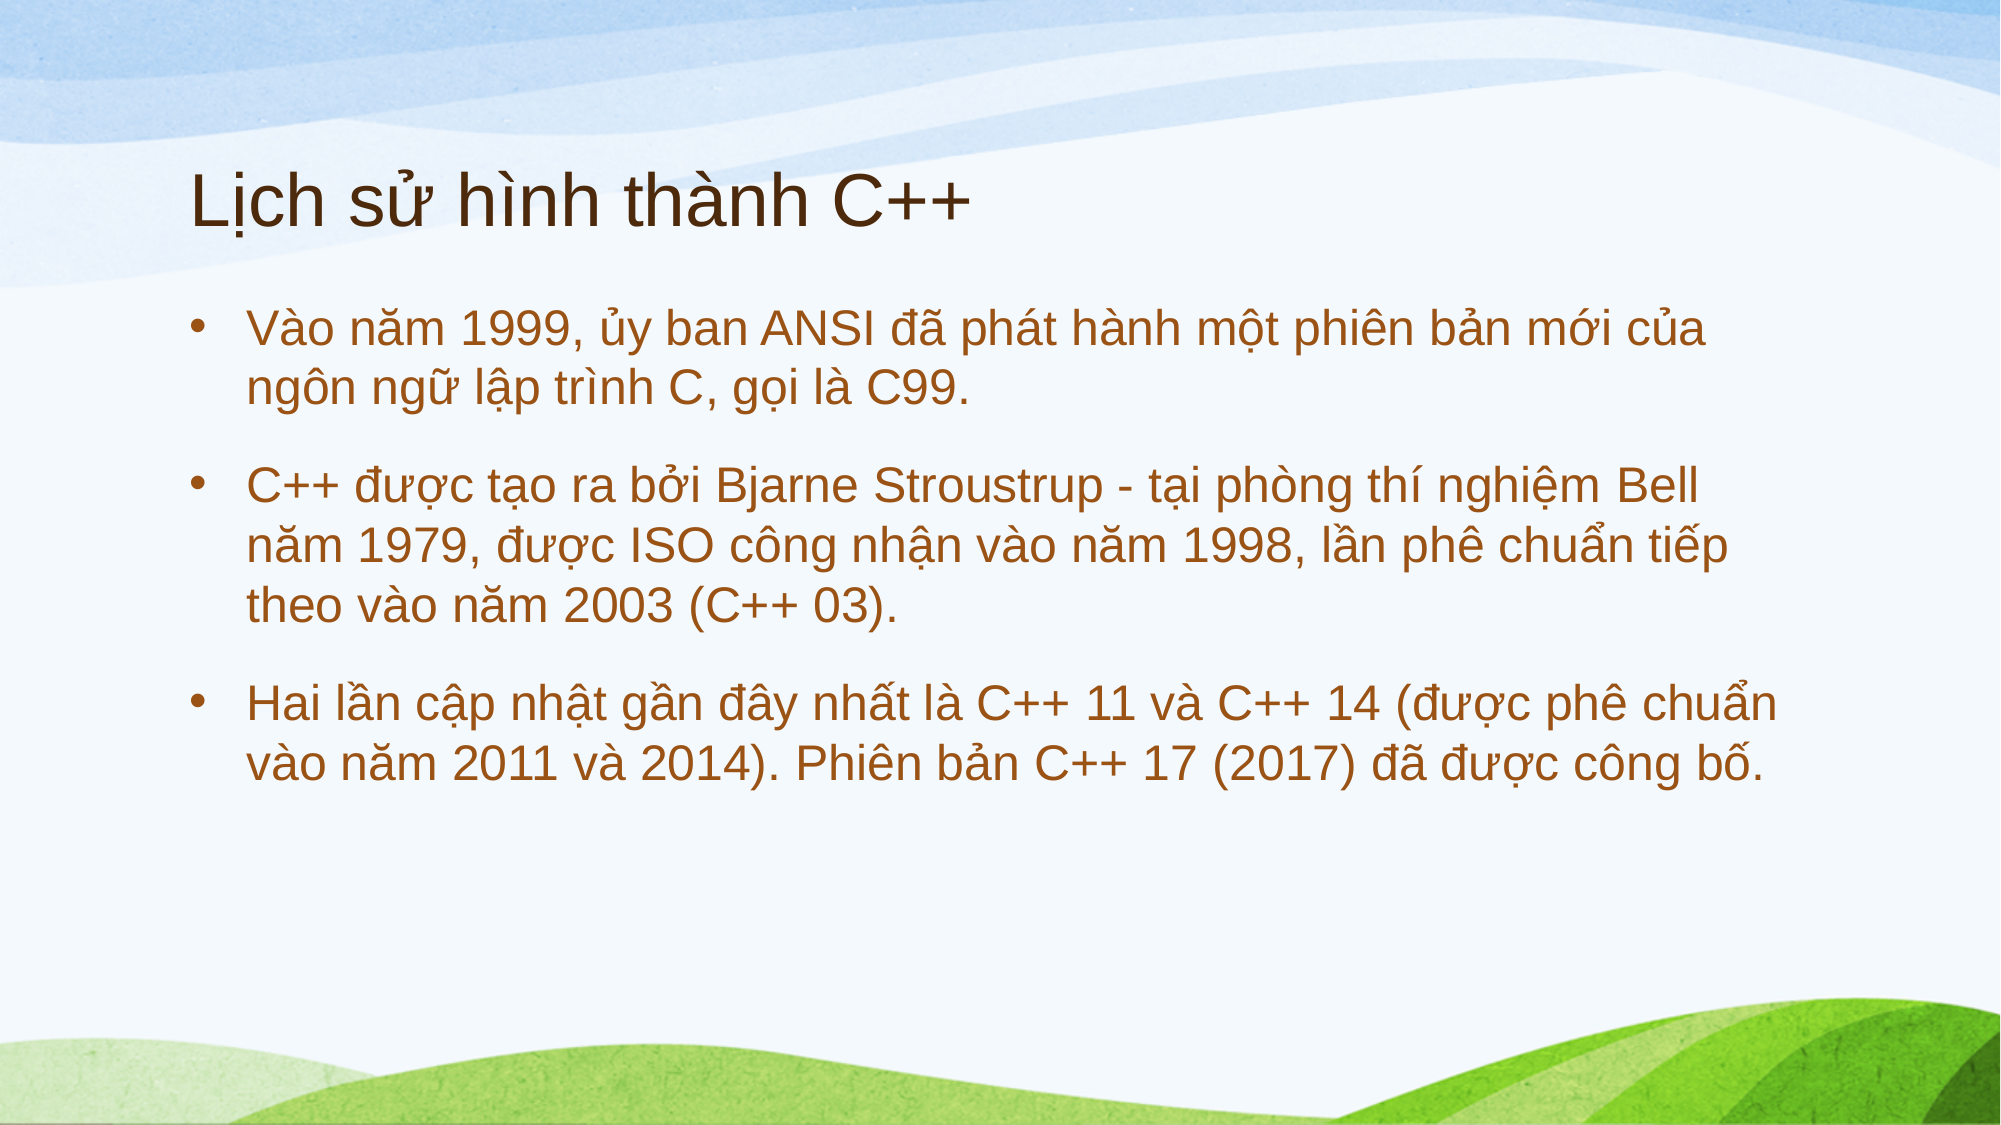

# Lịch sử hình thành C++
Vào năm 1999, ủy ban ANSI đã phát hành một phiên bản mới của ngôn ngữ lập trình C, gọi là C99.
C++ được tạo ra bởi Bjarne Stroustrup - tại phòng thí nghiệm Bell năm 1979, được ISO công nhận vào năm 1998, lần phê chuẩn tiếp theo vào năm 2003 (C++ 03).
Hai lần cập nhật gần đây nhất là C++ 11 và C++ 14 (được phê chuẩn vào năm 2011 và 2014). Phiên bản C++ 17 (2017) đã được công bố.